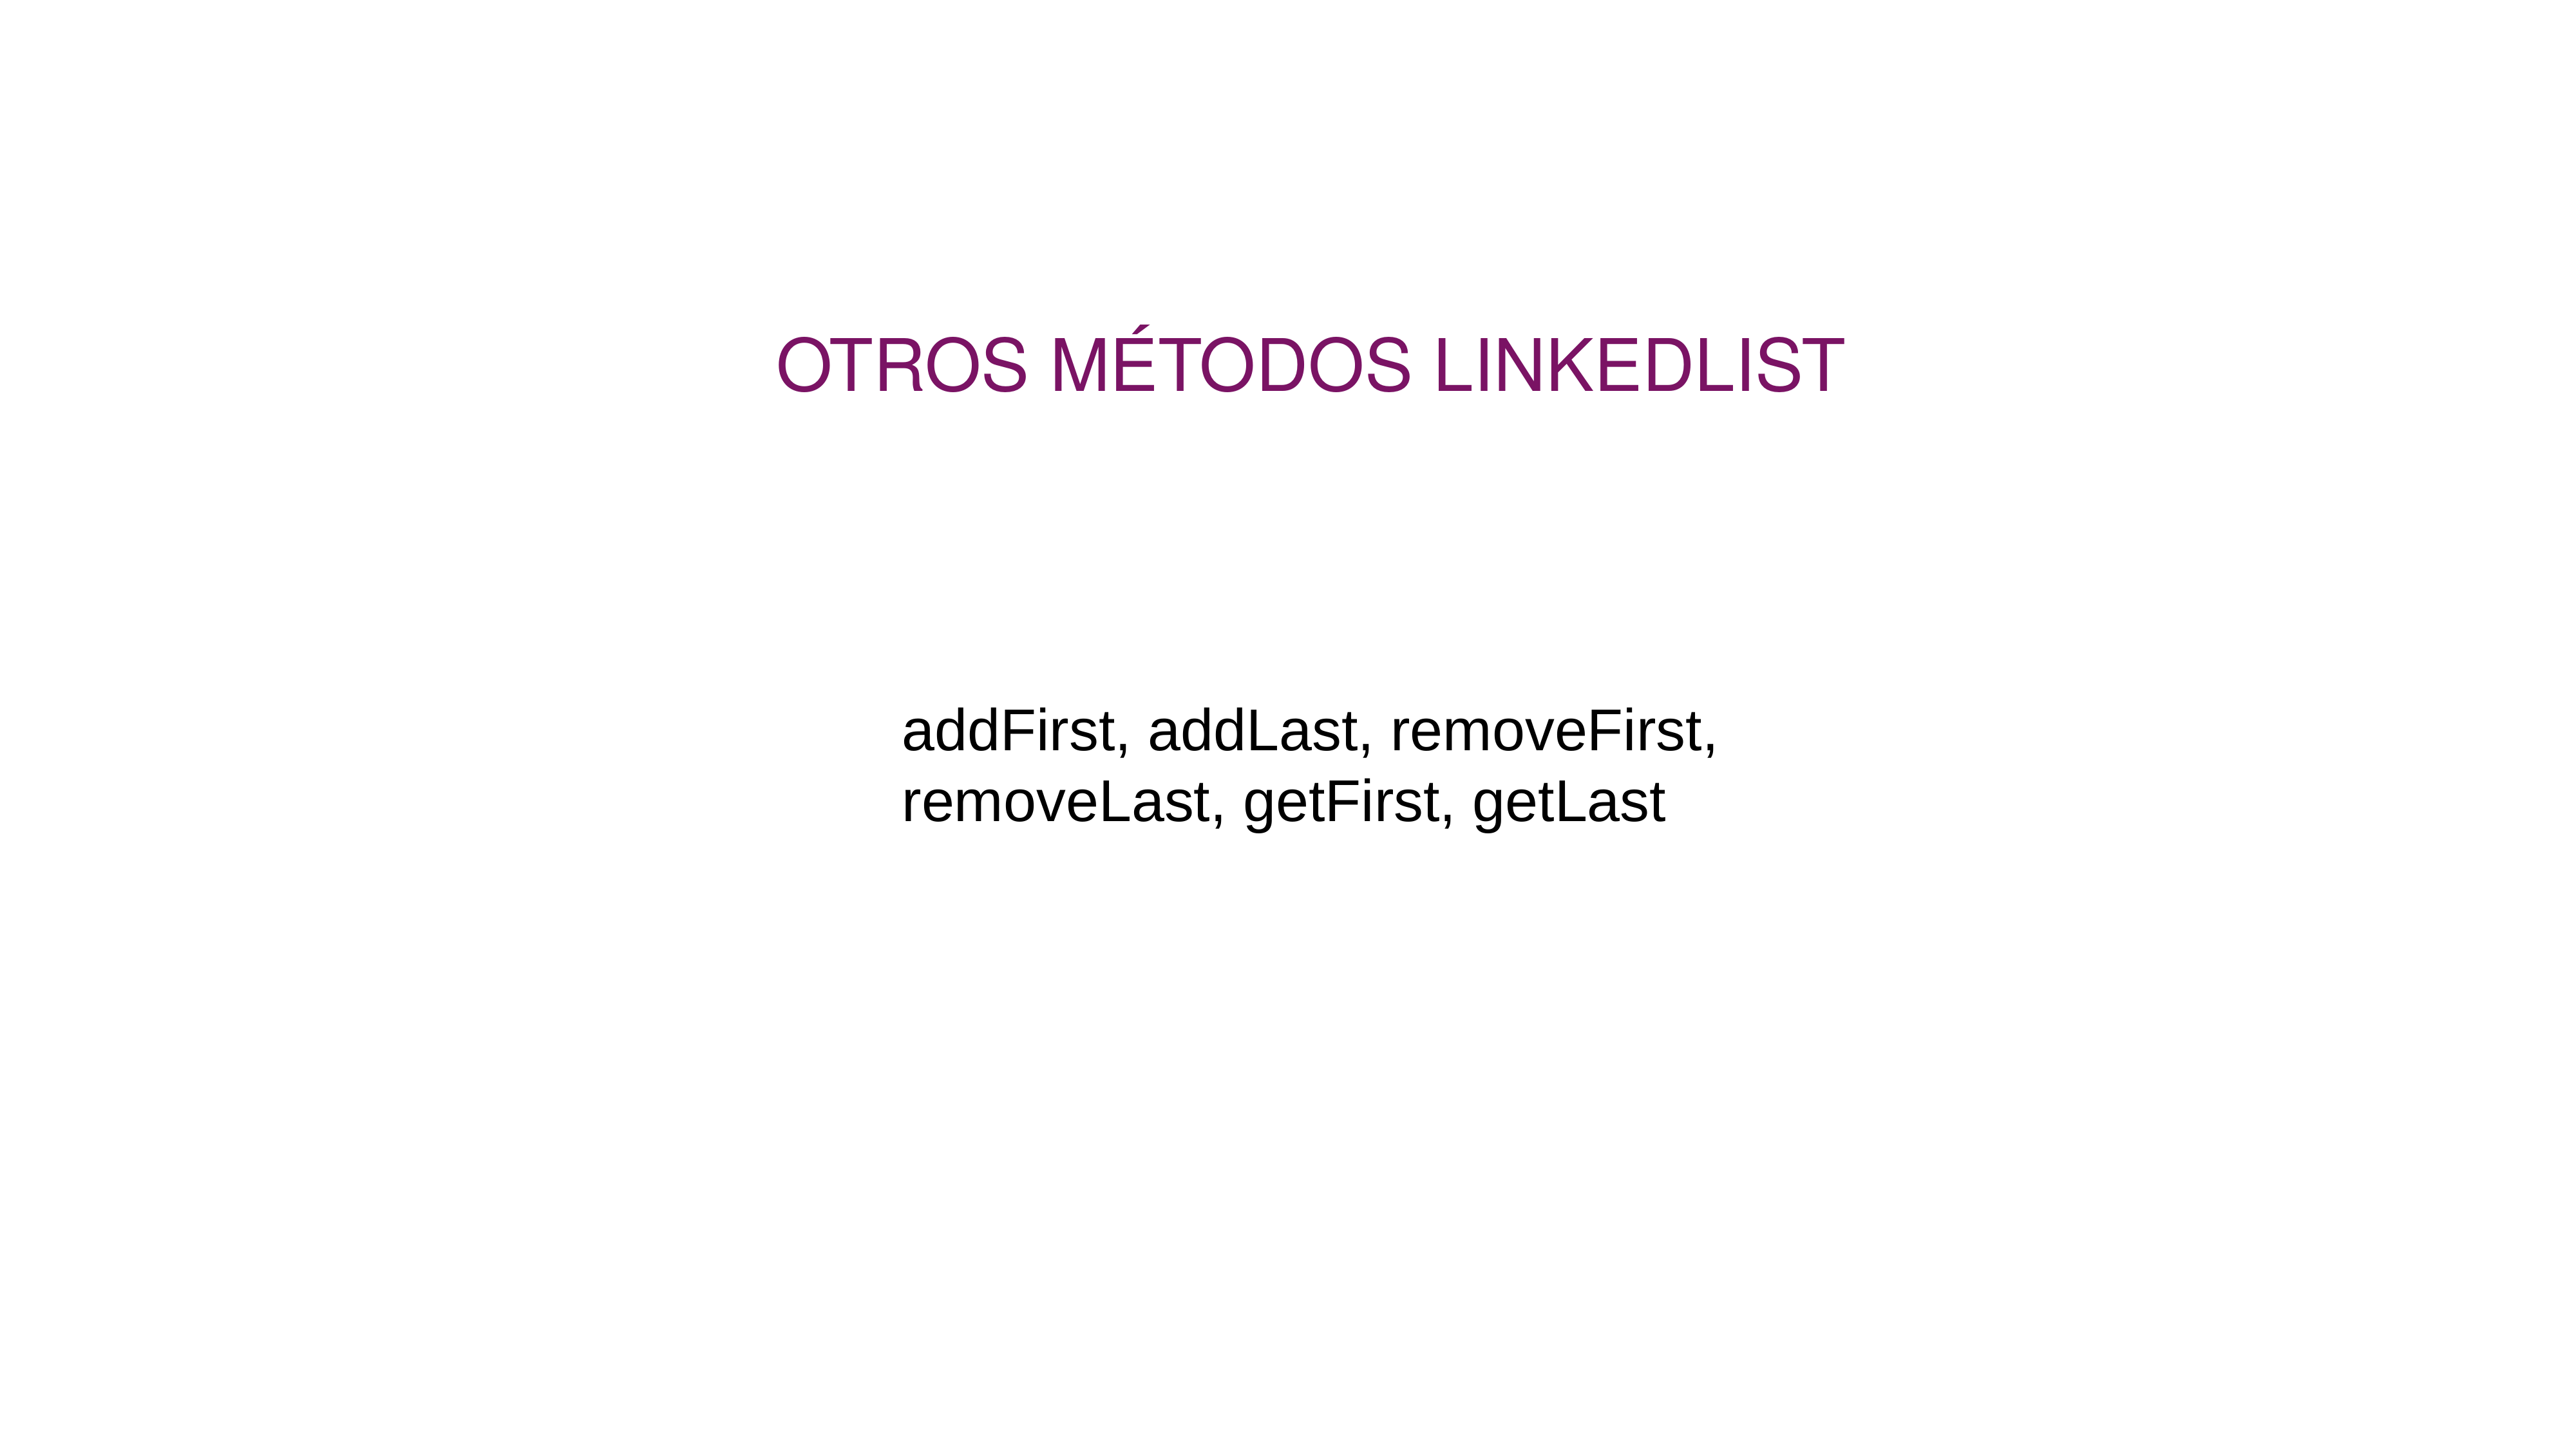

OTROS MÉTODOS LINKEDLIST

addFirst, addLast, removeFirst, removeLast, getFirst, getLast